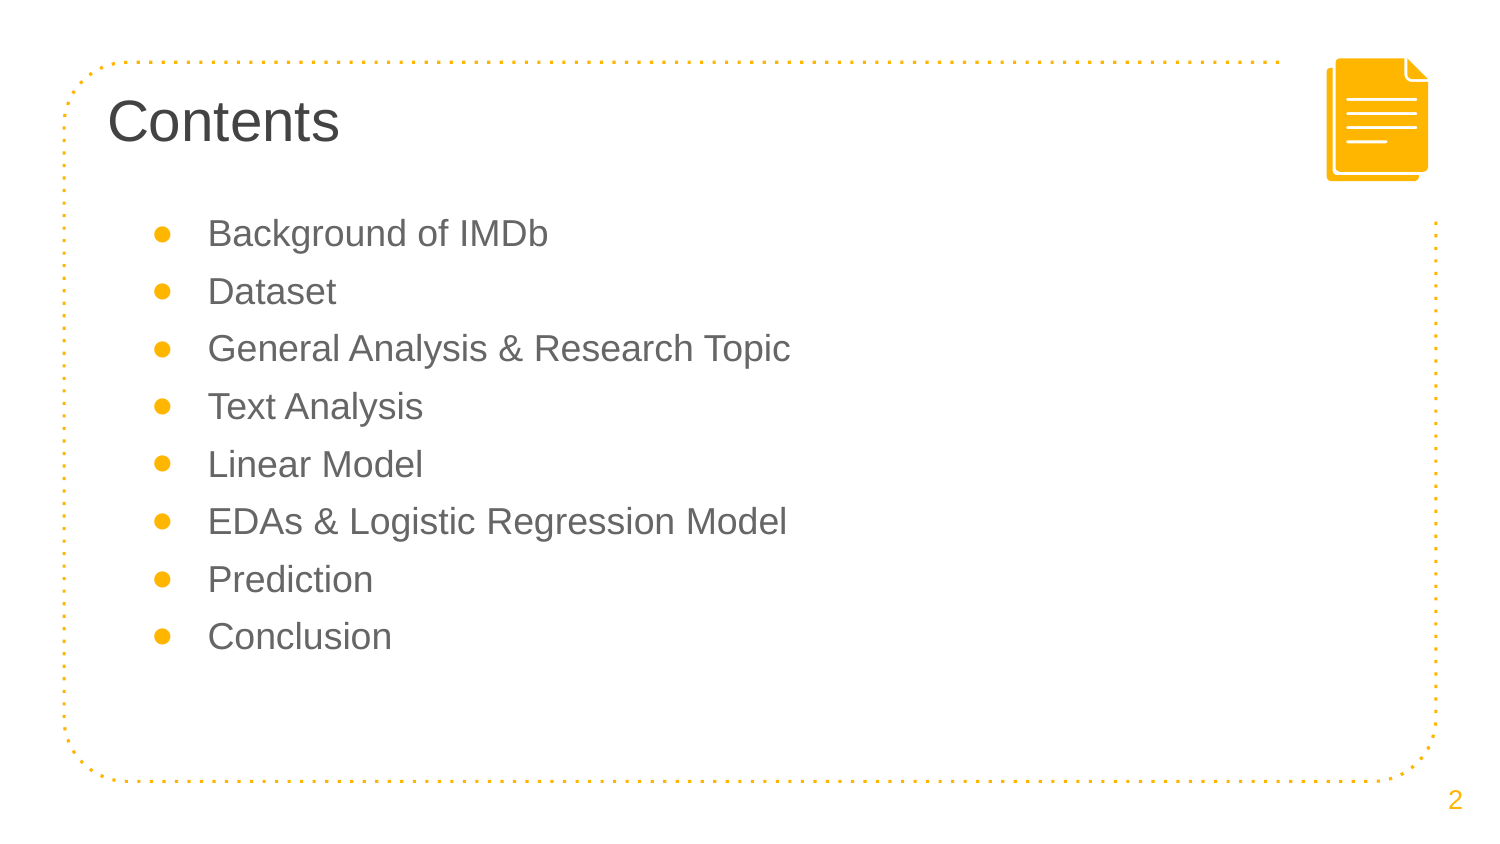

# Contents
Background of IMDb
Dataset
General Analysis & Research Topic
Text Analysis
Linear Model
EDAs & Logistic Regression Model
Prediction
Conclusion
2